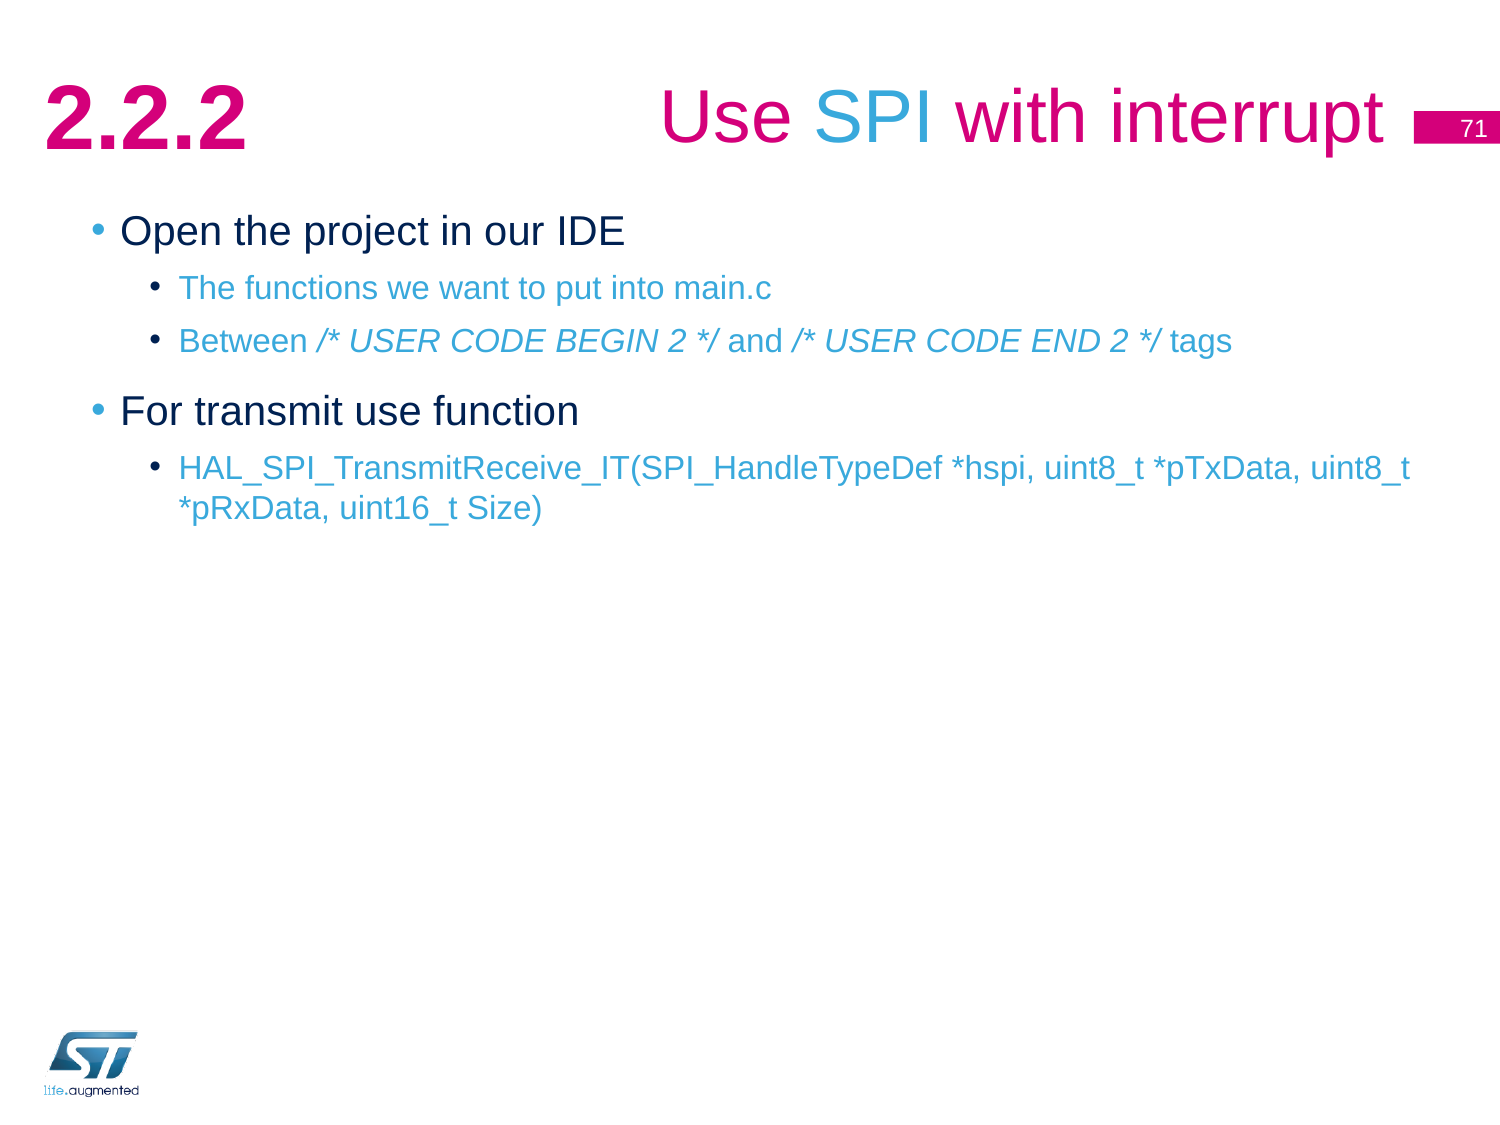

# Use SPI with interrupt
2.2.2
71
Open the project in our IDE
The functions we want to put into main.c
Between /* USER CODE BEGIN 2 */ and /* USER CODE END 2 */ tags
For transmit use function
HAL_SPI_TransmitReceive_IT(SPI_HandleTypeDef *hspi, uint8_t *pTxData, uint8_t *pRxData, uint16_t Size)